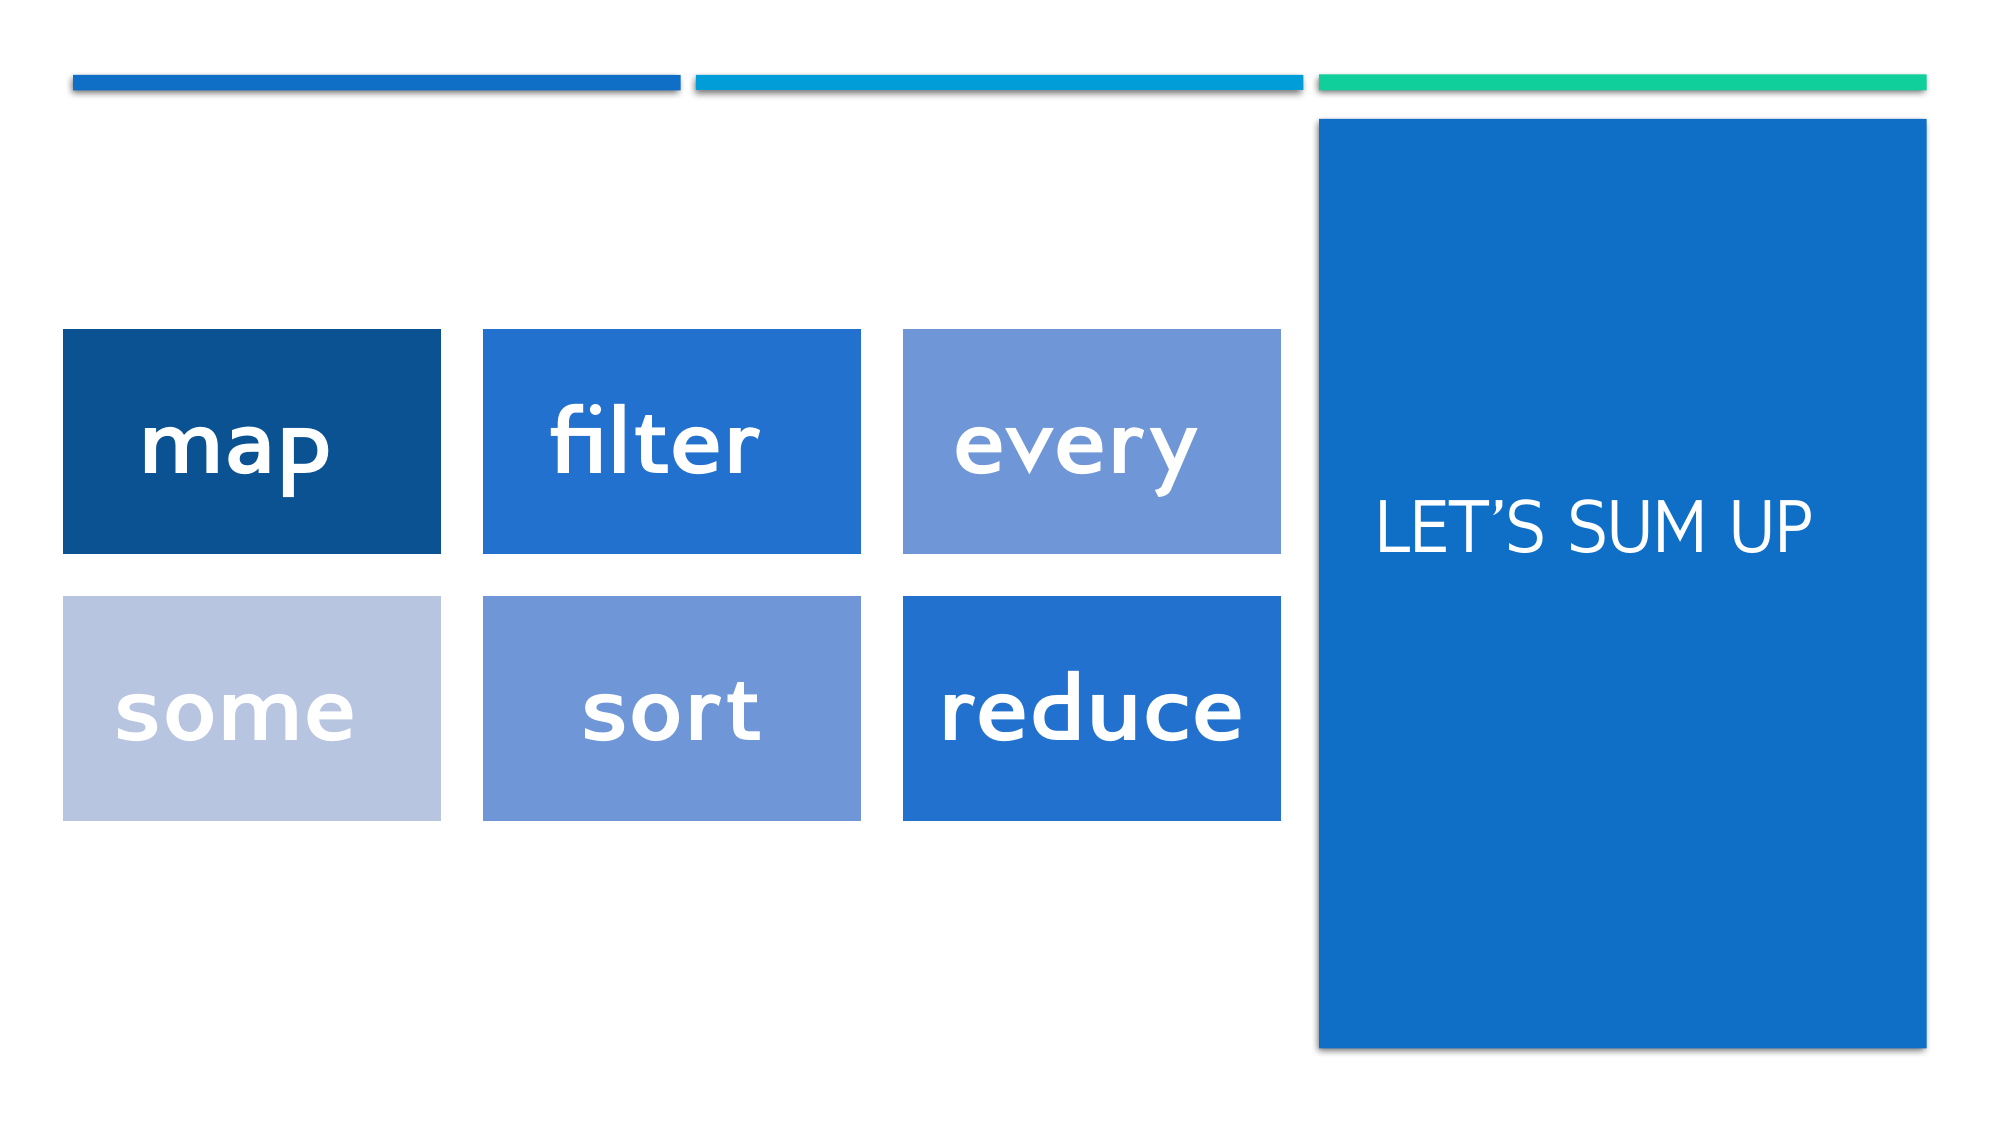

# Let’s sum up
map
filter
every
some
sort
reduce